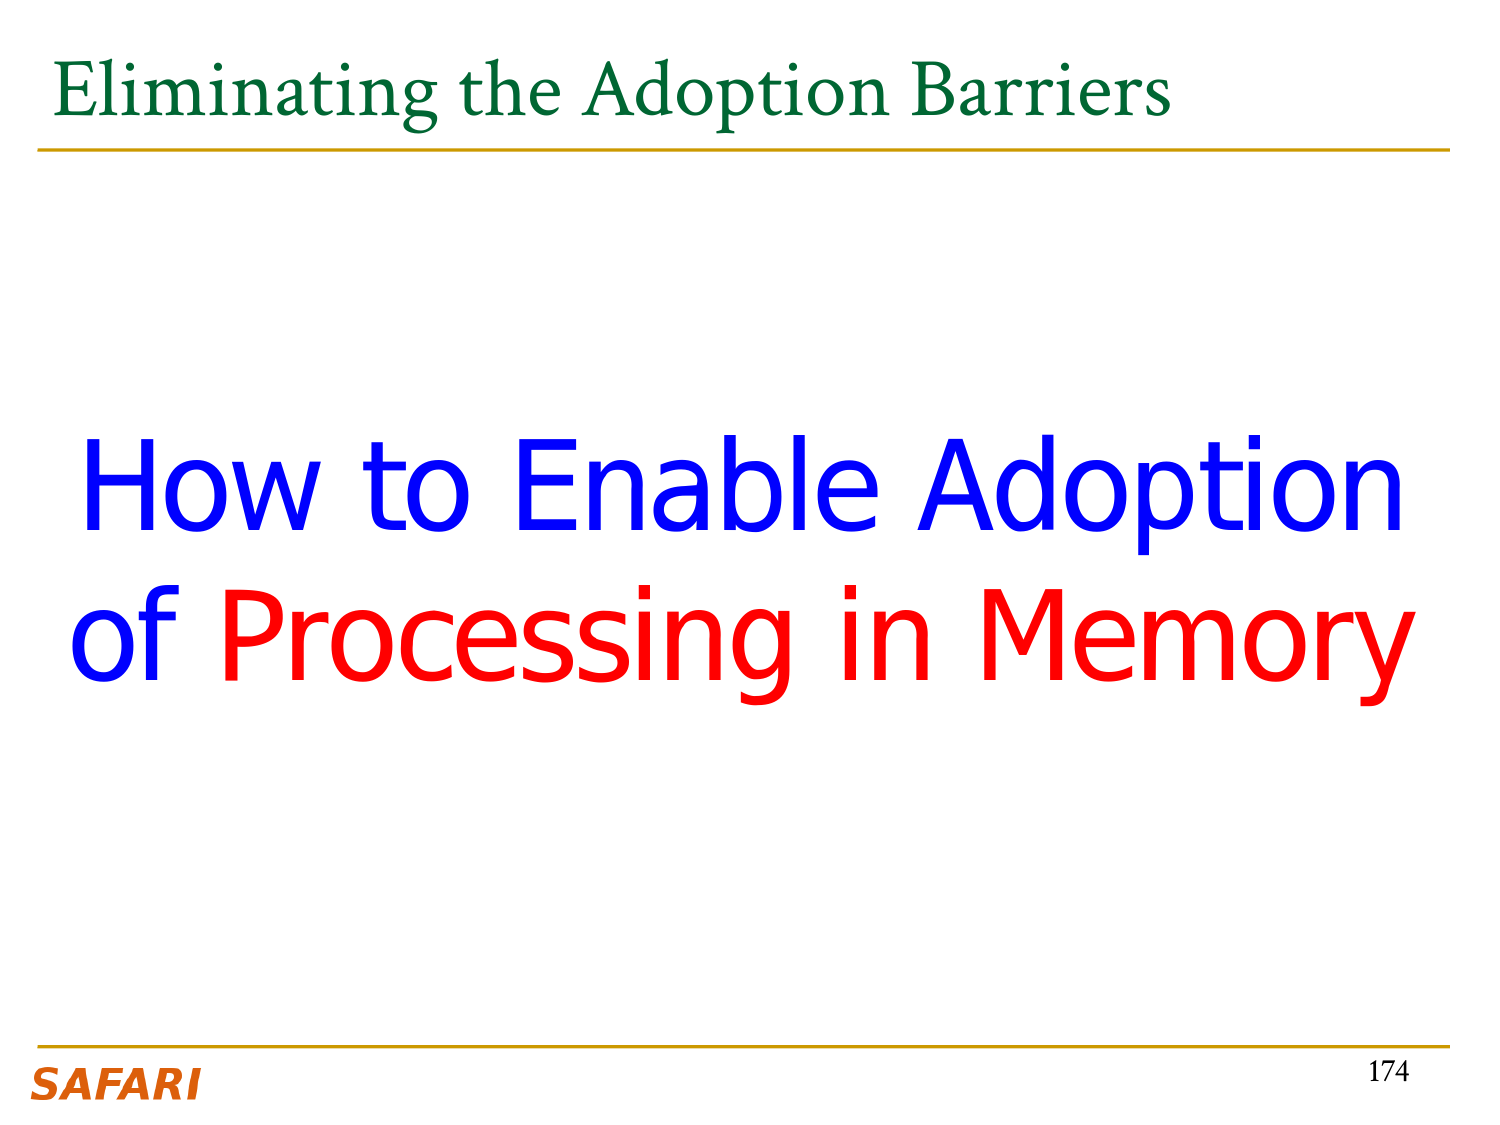

# Eliminating the Adoption Barriers

How to Enable Adoption of Processing in Memory
174